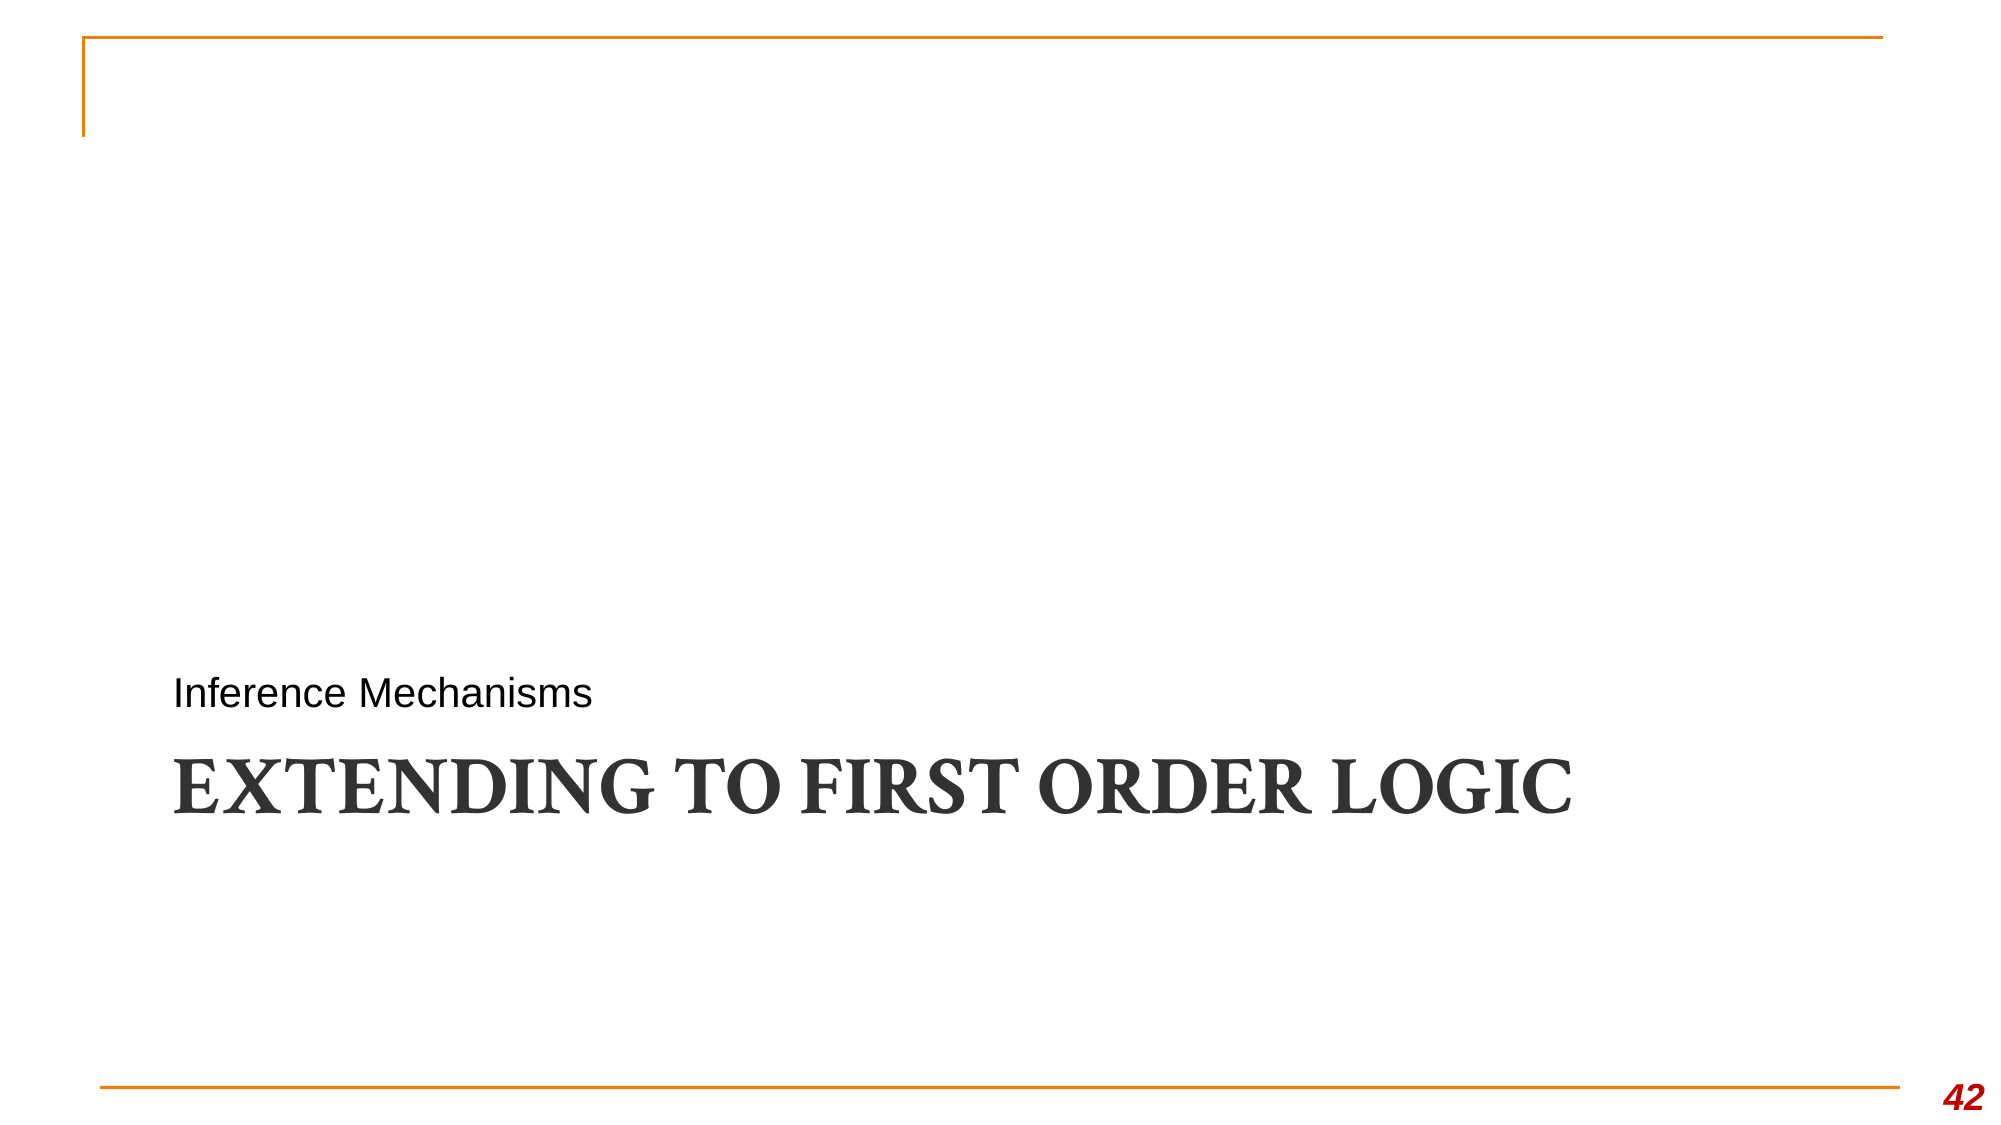

Inference Mechanisms
# extending to first order logic
42